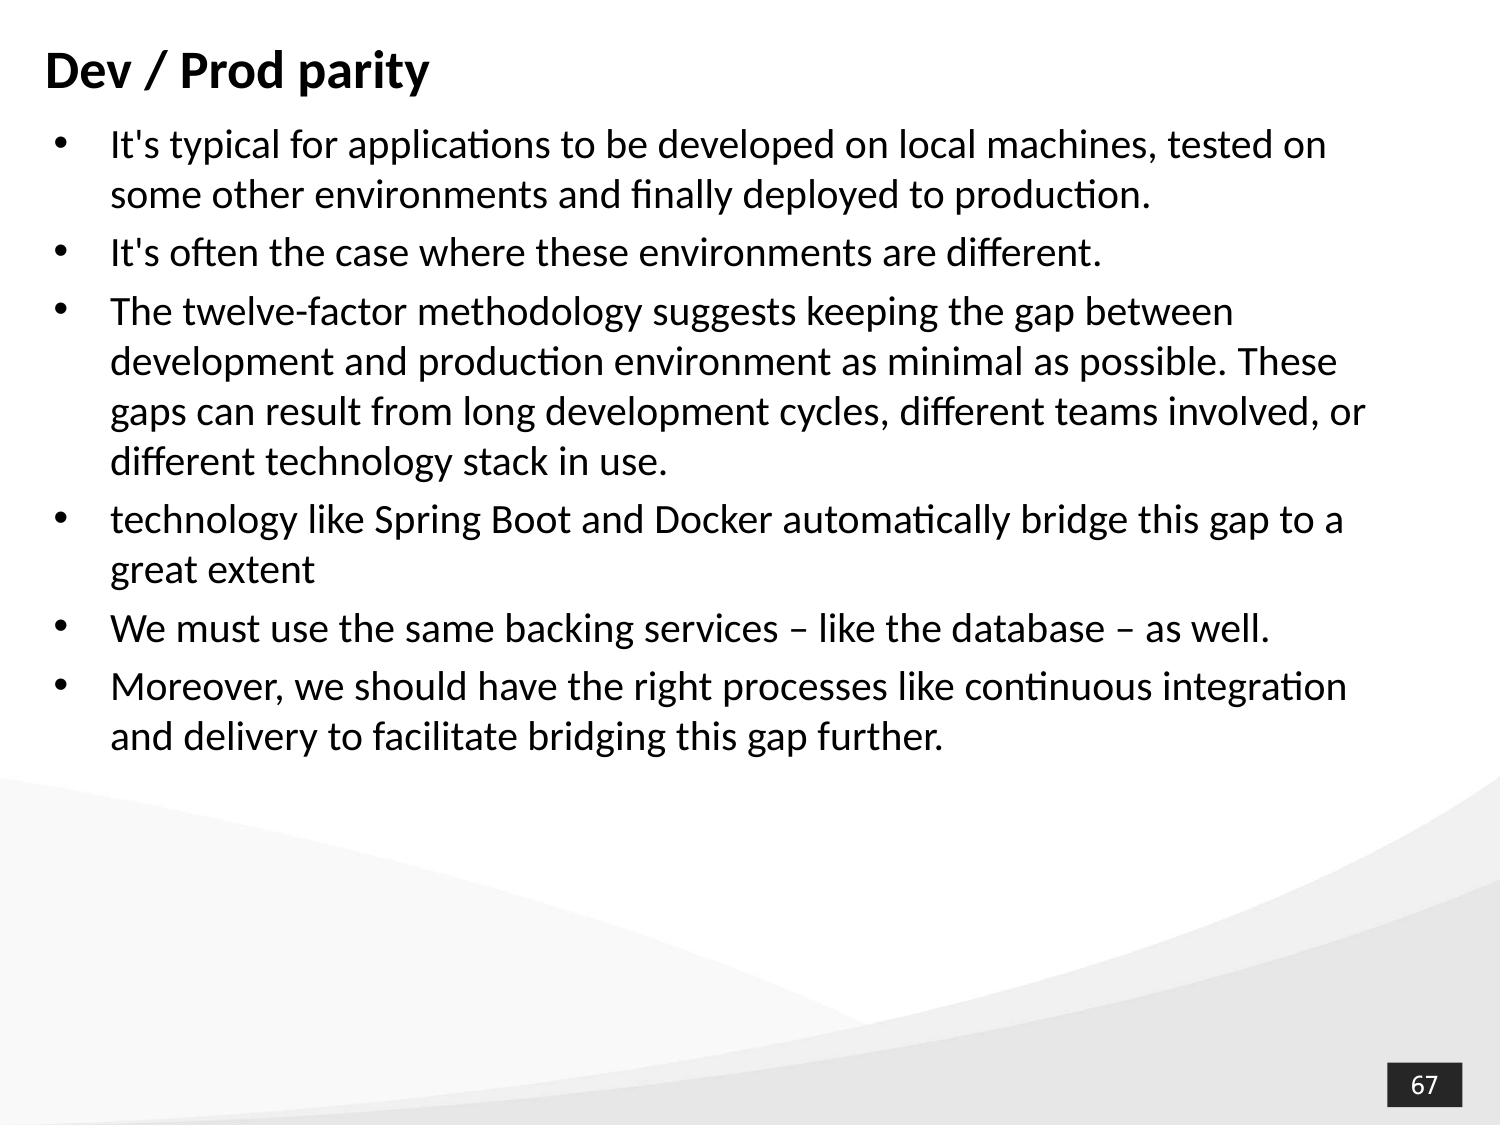

# Dev / Prod parity
It's typical for applications to be developed on local machines, tested on some other environments and finally deployed to production.
It's often the case where these environments are different.
The twelve-factor methodology suggests keeping the gap between development and production environment as minimal as possible. These gaps can result from long development cycles, different teams involved, or different technology stack in use.
technology like Spring Boot and Docker automatically bridge this gap to a great extent
We must use the same backing services – like the database – as well.
Moreover, we should have the right processes like continuous integration and delivery to facilitate bridging this gap further.